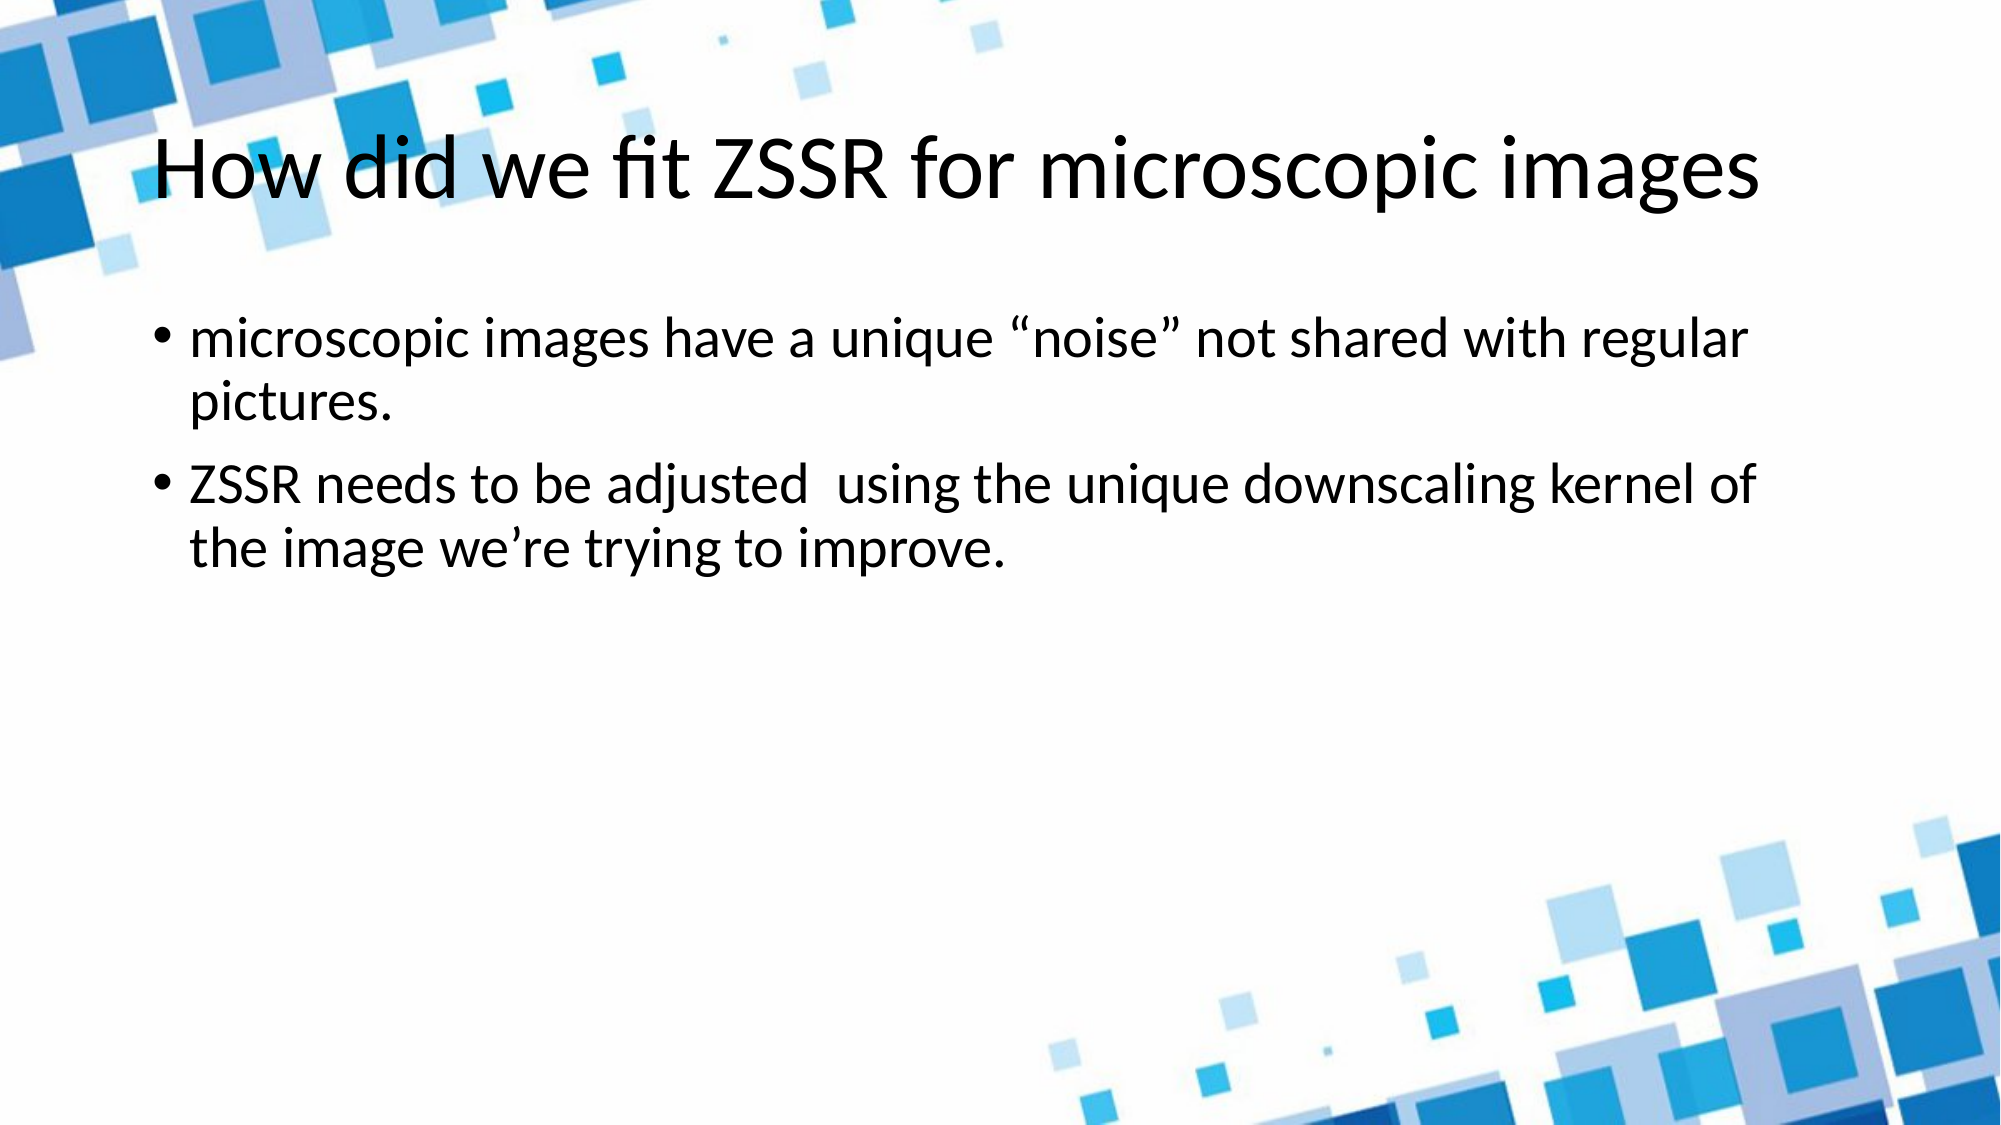

# How did we fit ZSSR for microscopic images
microscopic images have a unique “noise” not shared with regular pictures.
ZSSR needs to be adjusted  using the unique downscaling kernel of the image we’re trying to improve.